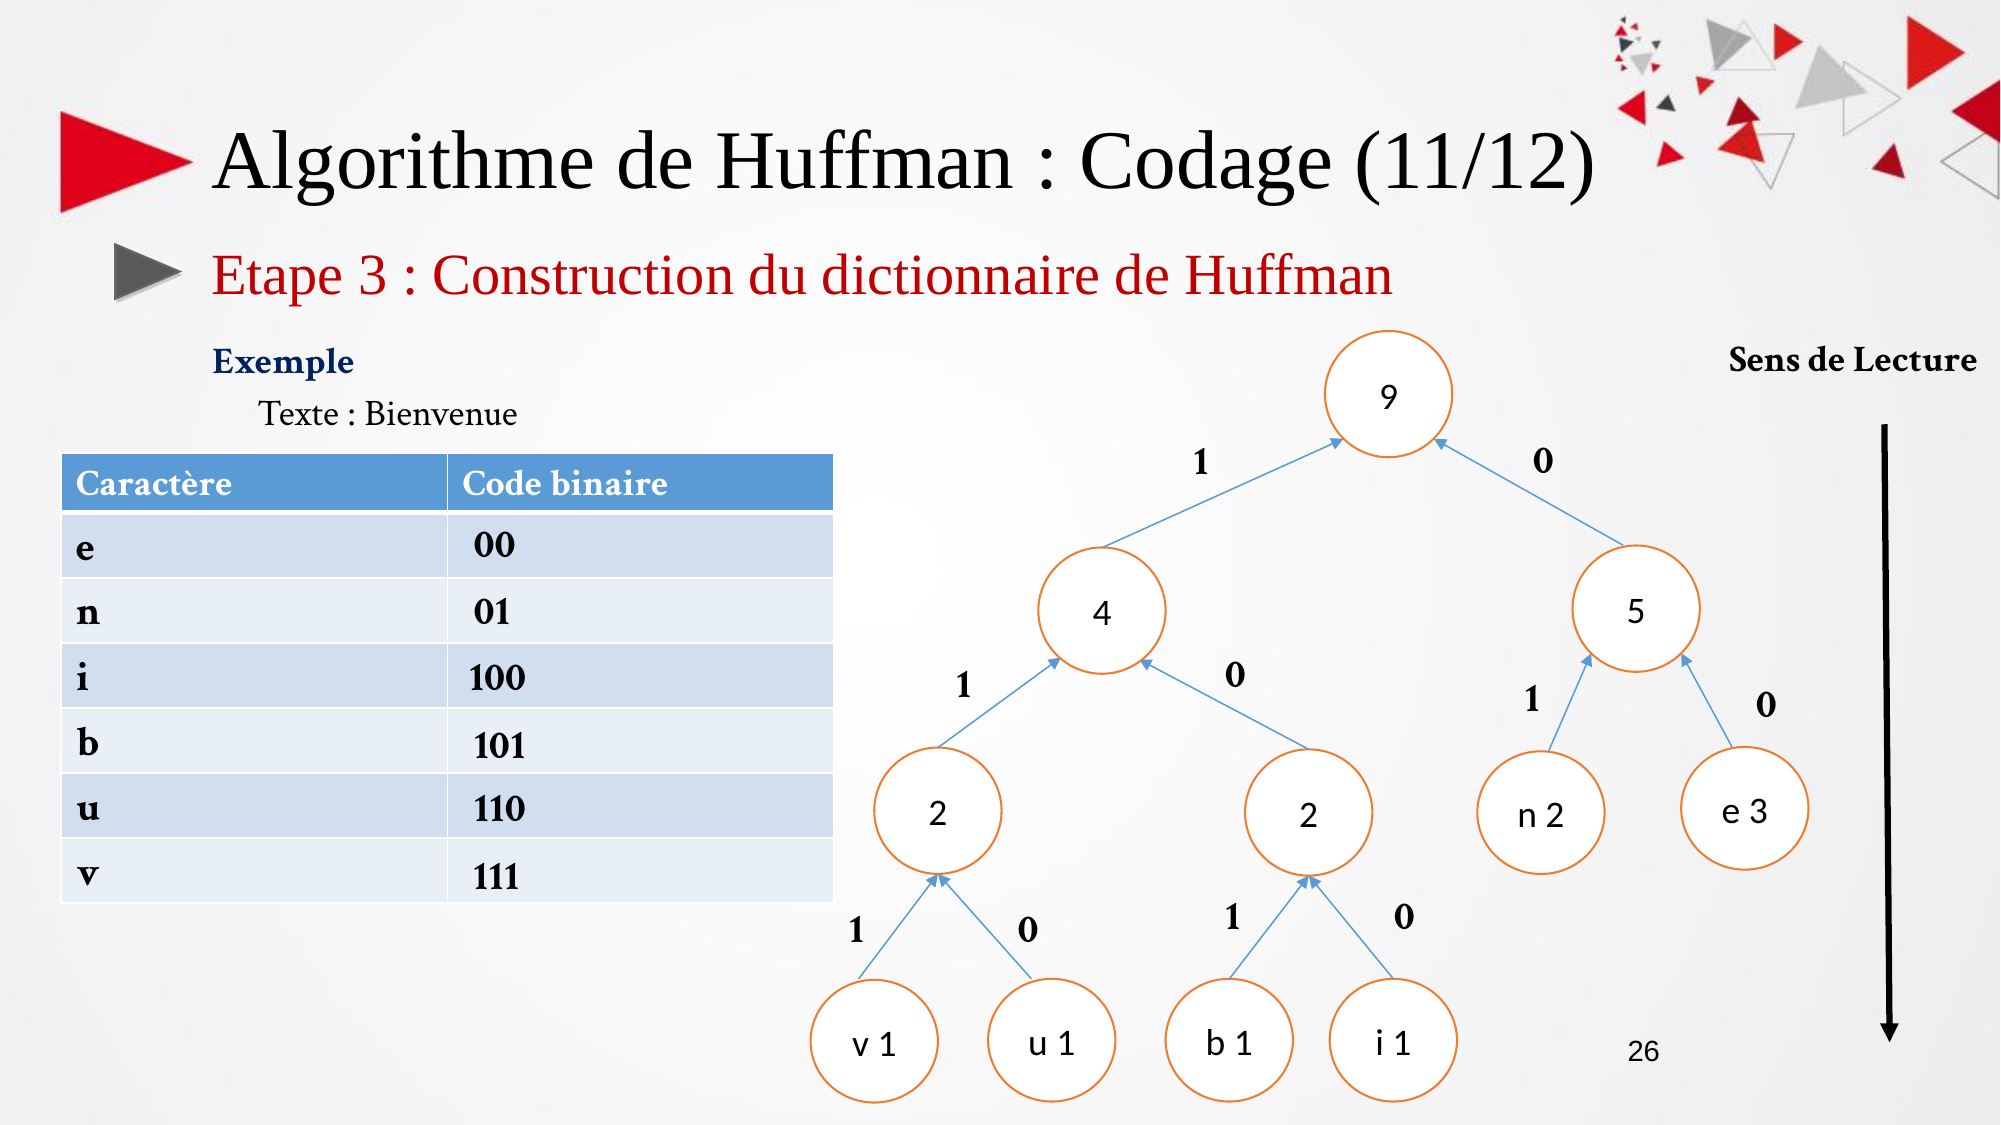

Algorithme de Huffman : Codage (11/12)
Etape 3 : Construction du dictionnaire de Huffman

Sens de Lecture
Exemple
9
Texte : Bienvenue
0
1
| Caractère | Code binaire |
| --- | --- |
| e |  |
| n |  |
| i |  |
| b |  |
| u |  |
| v |  |
00
5
4
01
0
100
1
1
0
101
e 3
2
2
n 2
110
111
0
1
0
1
u 1
b 1
i 1
v 1
26